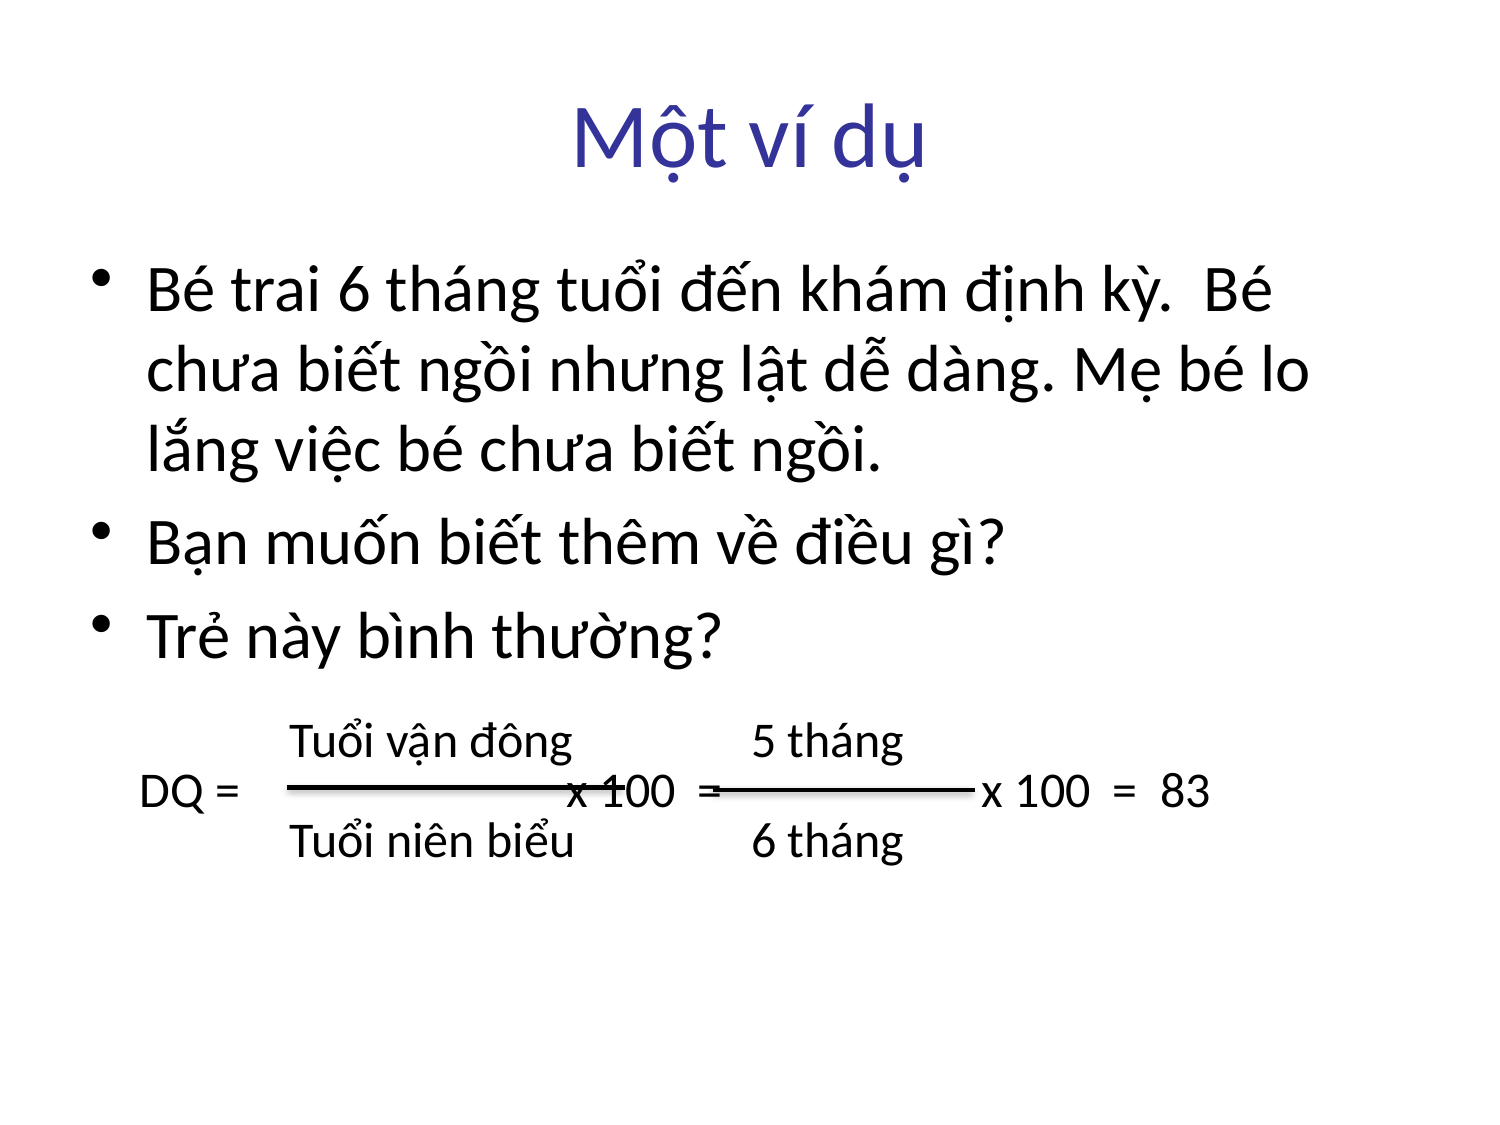

Một ví dụ
Bé trai 6 tháng tuổi đến khám định kỳ.  Bé chưa biết ngồi nhưng lật dễ dàng. Mẹ bé lo lắng việc bé chưa biết ngồi.
Bạn muốn biết thêm về điều gì?
Trẻ này bình thường?
Tuổi vận đông		 5 tháng

Tuổi niên biểu 		 6 tháng
DQ =                             x 100  =                       x 100  =  83